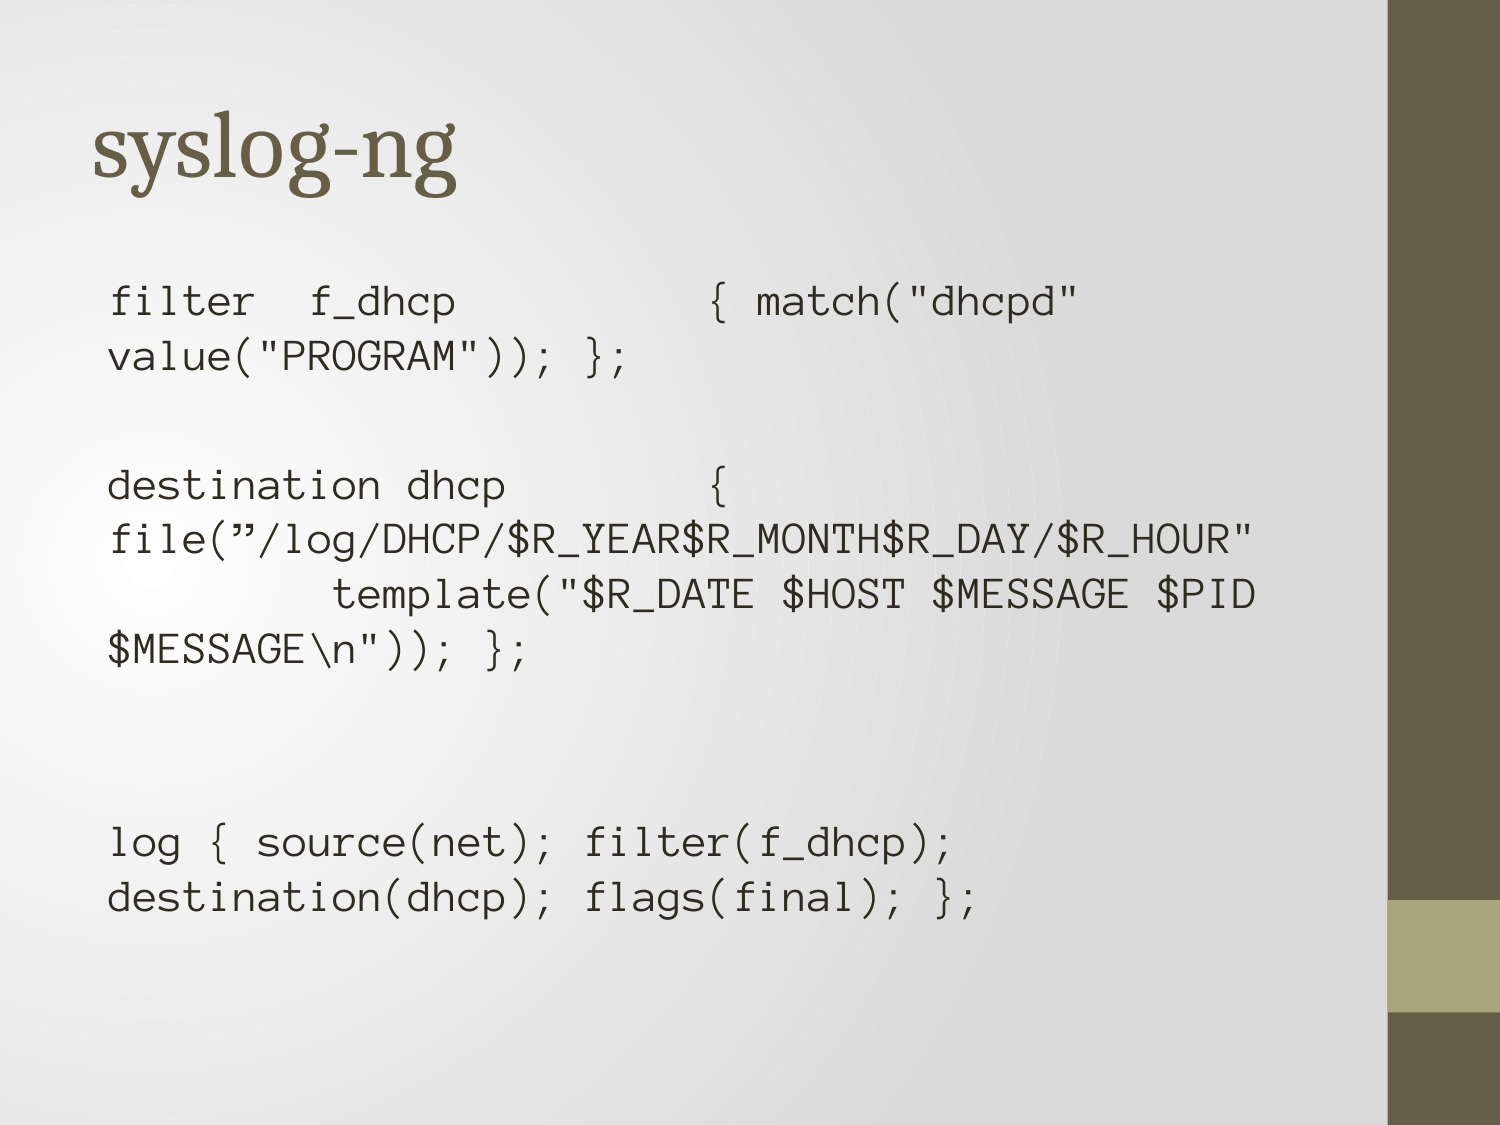

# syslog-ng
filter  f_dhcp          { match("dhcpd" value("PROGRAM")); };

destination dhcp        { file(”/log/DHCP/$R_YEAR$R_MONTH$R_DAY/$R_HOUR"            template("$R_DATE $HOST $MESSAGE $PID $MESSAGE\n")); };

log { source(net); filter(f_dhcp); destination(dhcp); flags(final); };